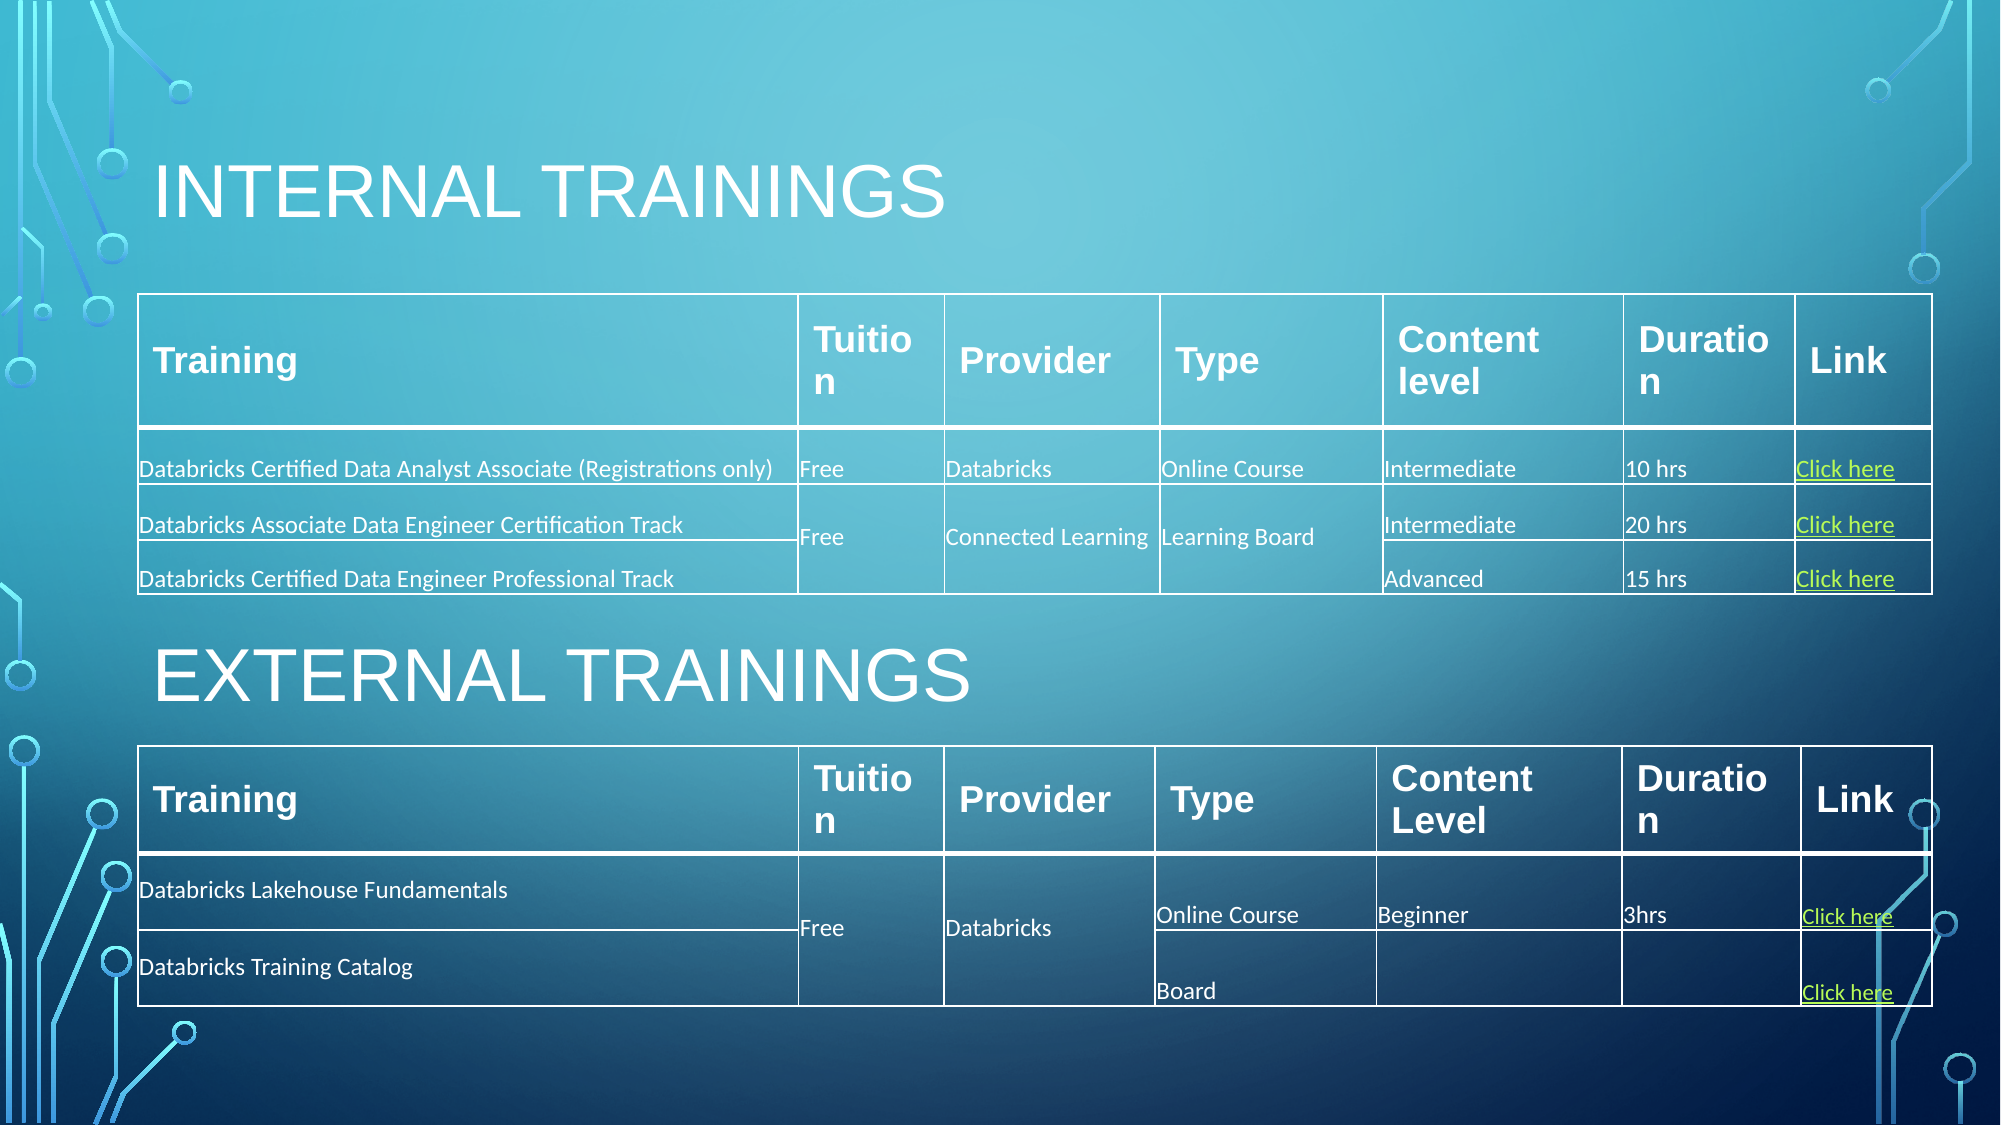

# INTERNAL TRAININGS
| Training | Tuition | Provider | Type | Content level | Duration | Link |
| --- | --- | --- | --- | --- | --- | --- |
| Databricks Certified Data Analyst Associate (Registrations only) | Free | Databricks | Online Course | Intermediate | 10 hrs | Click here |
| Databricks Associate Data Engineer Certification Track | Free | Connected Learning | Learning Board | Intermediate | 20 hrs | Click here |
| Databricks Certified Data Engineer Professional Track |  |  |  | Advanced | 15 hrs | Click here |
EXTERNAL TRAININGS
| Training | Tuition | Provider | Type | Content Level | Duration | Link |
| --- | --- | --- | --- | --- | --- | --- |
| Databricks Lakehouse Fundamentals | Free | Databricks | Online Course | Beginner | 3hrs | Click here |
| Databricks Training Catalog |  |  | Board |  |  | Click here |